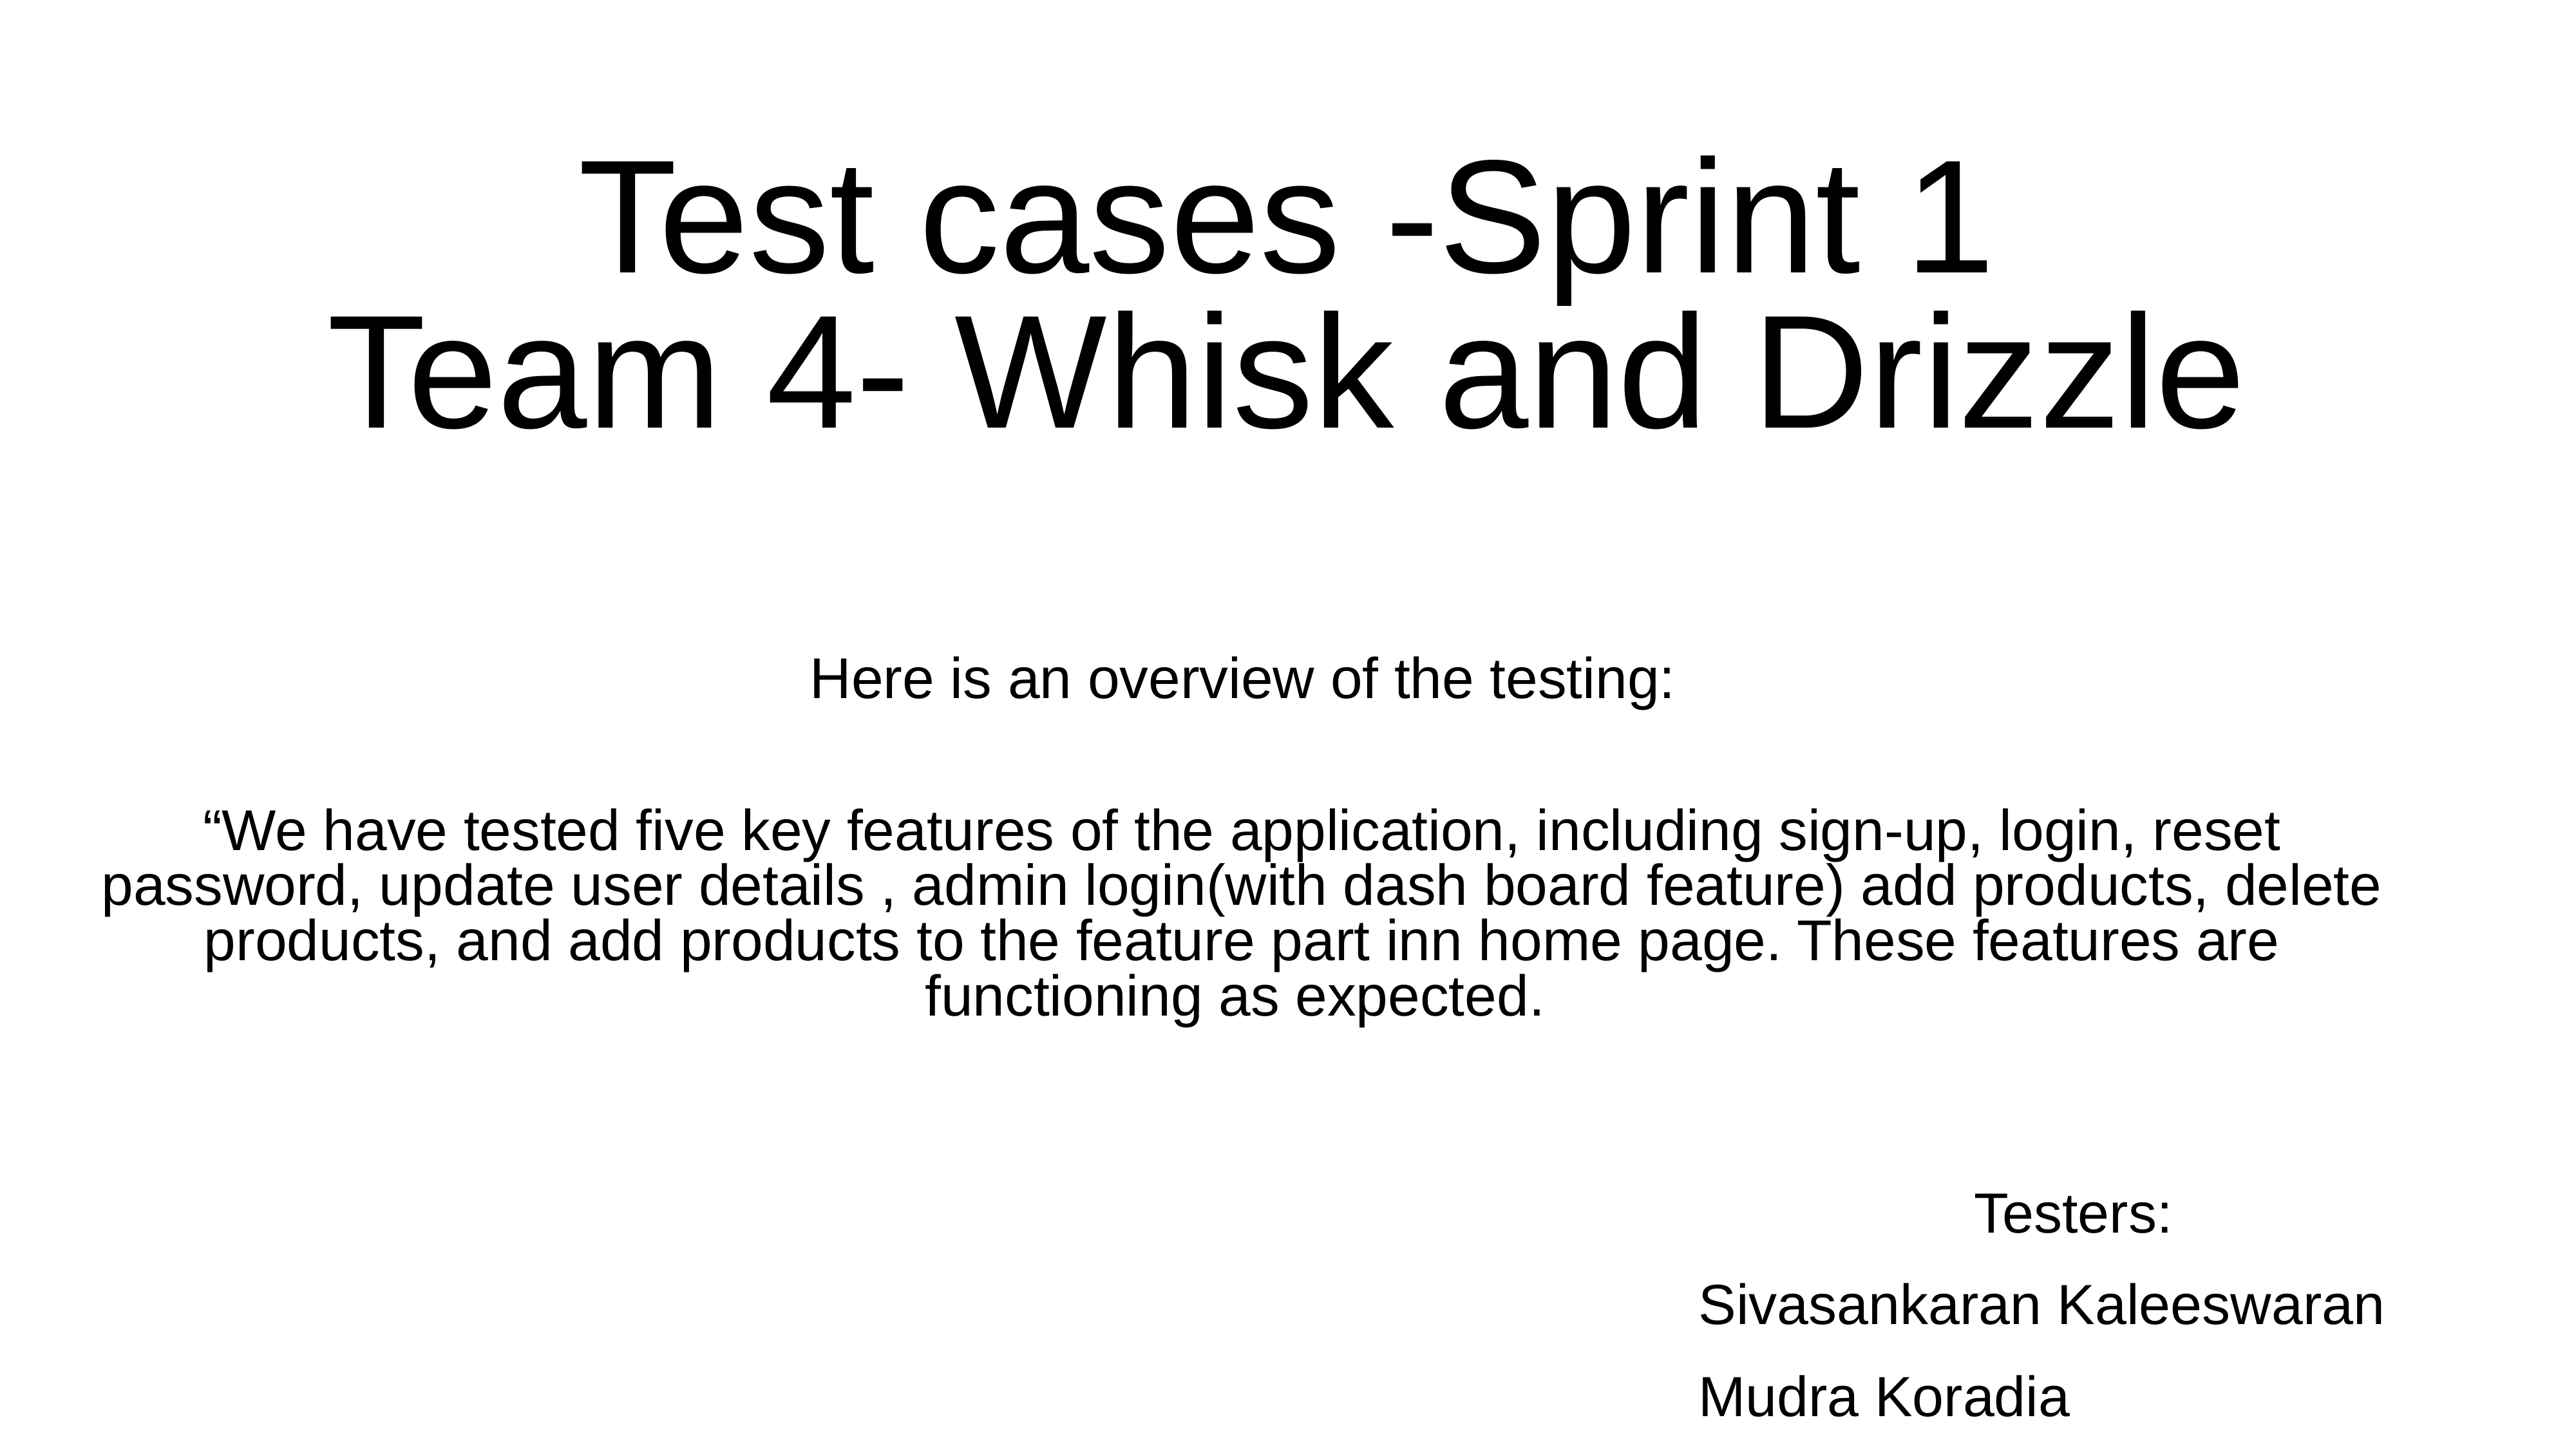

Test cases -Sprint 1
Team 4- Whisk and Drizzle
Here is an overview of the testing:

“We have tested five key features of the application, including sign-up, login, reset password, update user details , admin login(with dash board feature) add products, delete products, and add products to the feature part inn home page. These features are functioning as expected.
Testers:
Sivasankaran Kaleeswaran
Mudra Koradia